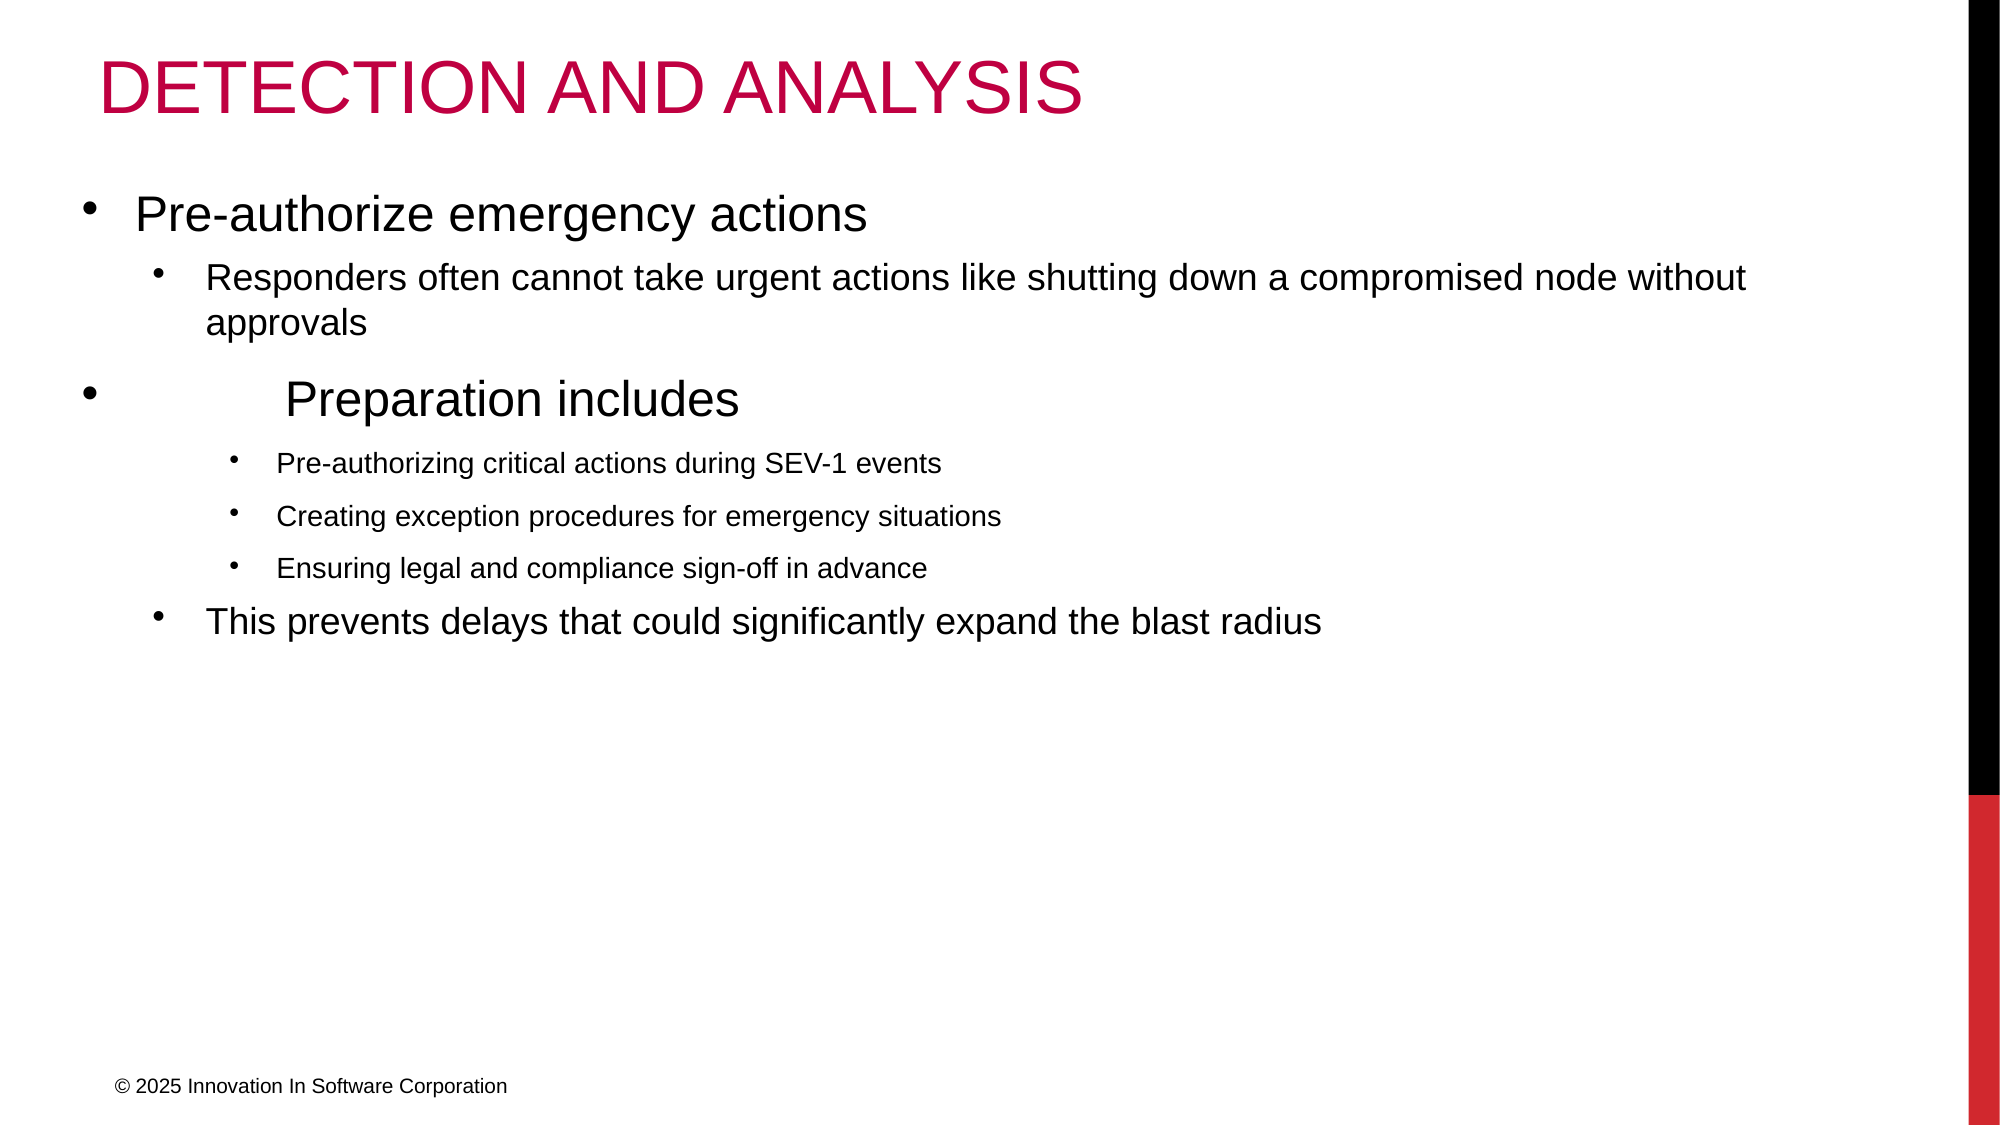

# Detection and Analysis
Pre-authorize emergency actions
Responders often cannot take urgent actions like shutting down a compromised node without approvals
 	Preparation includes
Pre-authorizing critical actions during SEV-1 events
Creating exception procedures for emergency situations
Ensuring legal and compliance sign-off in advance
This prevents delays that could significantly expand the blast radius
© 2025 Innovation In Software Corporation